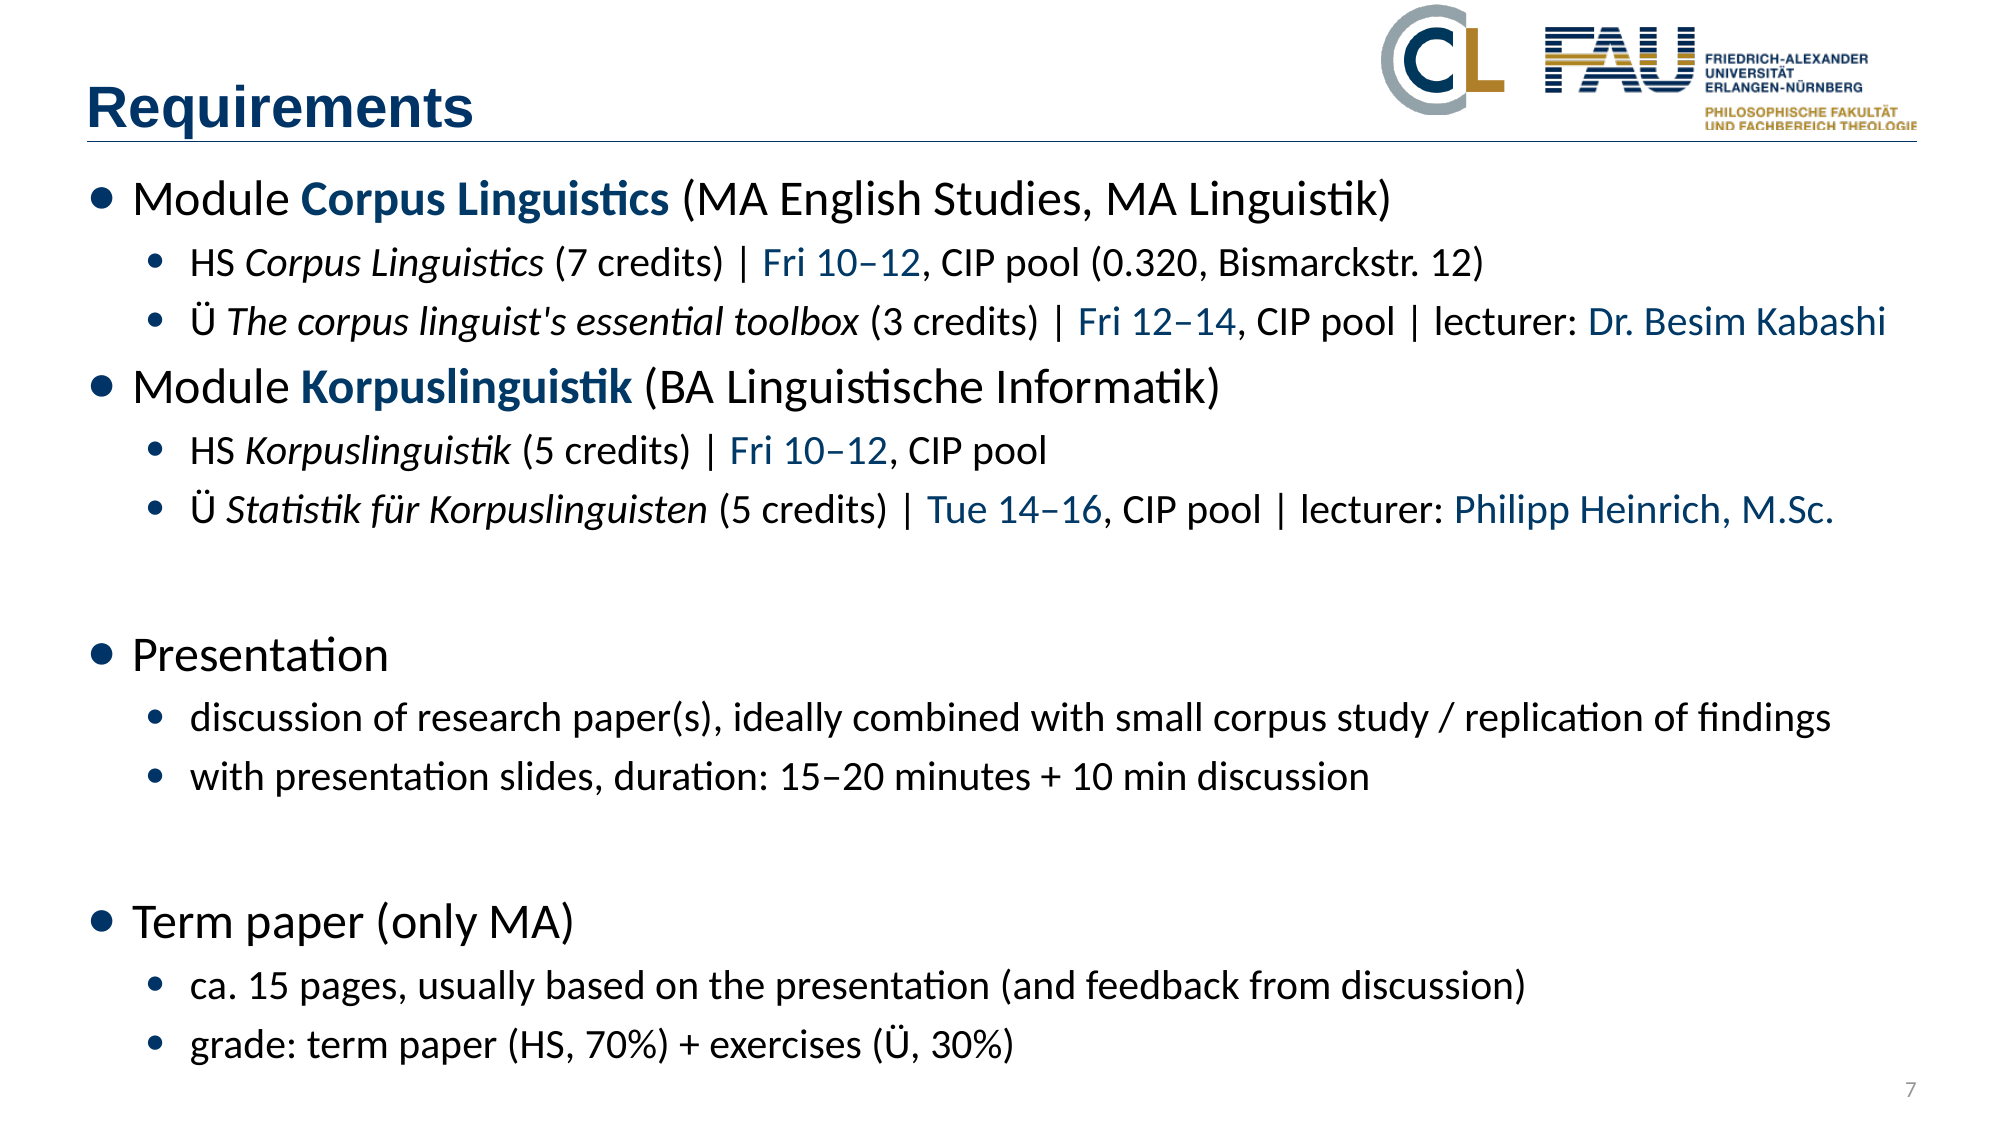

# Requirements
Module Corpus Linguistics (MA English Studies, MA Linguistik)
HS Corpus Linguistics (7 credits) | Fri 10–12, CIP pool (0.320, Bismarckstr. 12)
Ü The corpus linguist's essential toolbox (3 credits) | Fri 12–14, CIP pool | lecturer: Dr. Besim Kabashi
Module Korpuslinguistik (BA Linguistische Informatik)
HS Korpuslinguistik (5 credits) | Fri 10–12, CIP pool
Ü Statistik für Korpuslinguisten (5 credits) | Tue 14–16, CIP pool | lecturer: Philipp Heinrich, M.Sc.

Presentation
discussion of research paper(s), ideally combined with small corpus study / replication of findings
with presentation slides, duration: 15–20 minutes + 10 min discussion

Term paper (only MA)
ca. 15 pages, usually based on the presentation (and feedback from discussion)
grade: term paper (HS, 70%) + exercises (Ü, 30%)

7